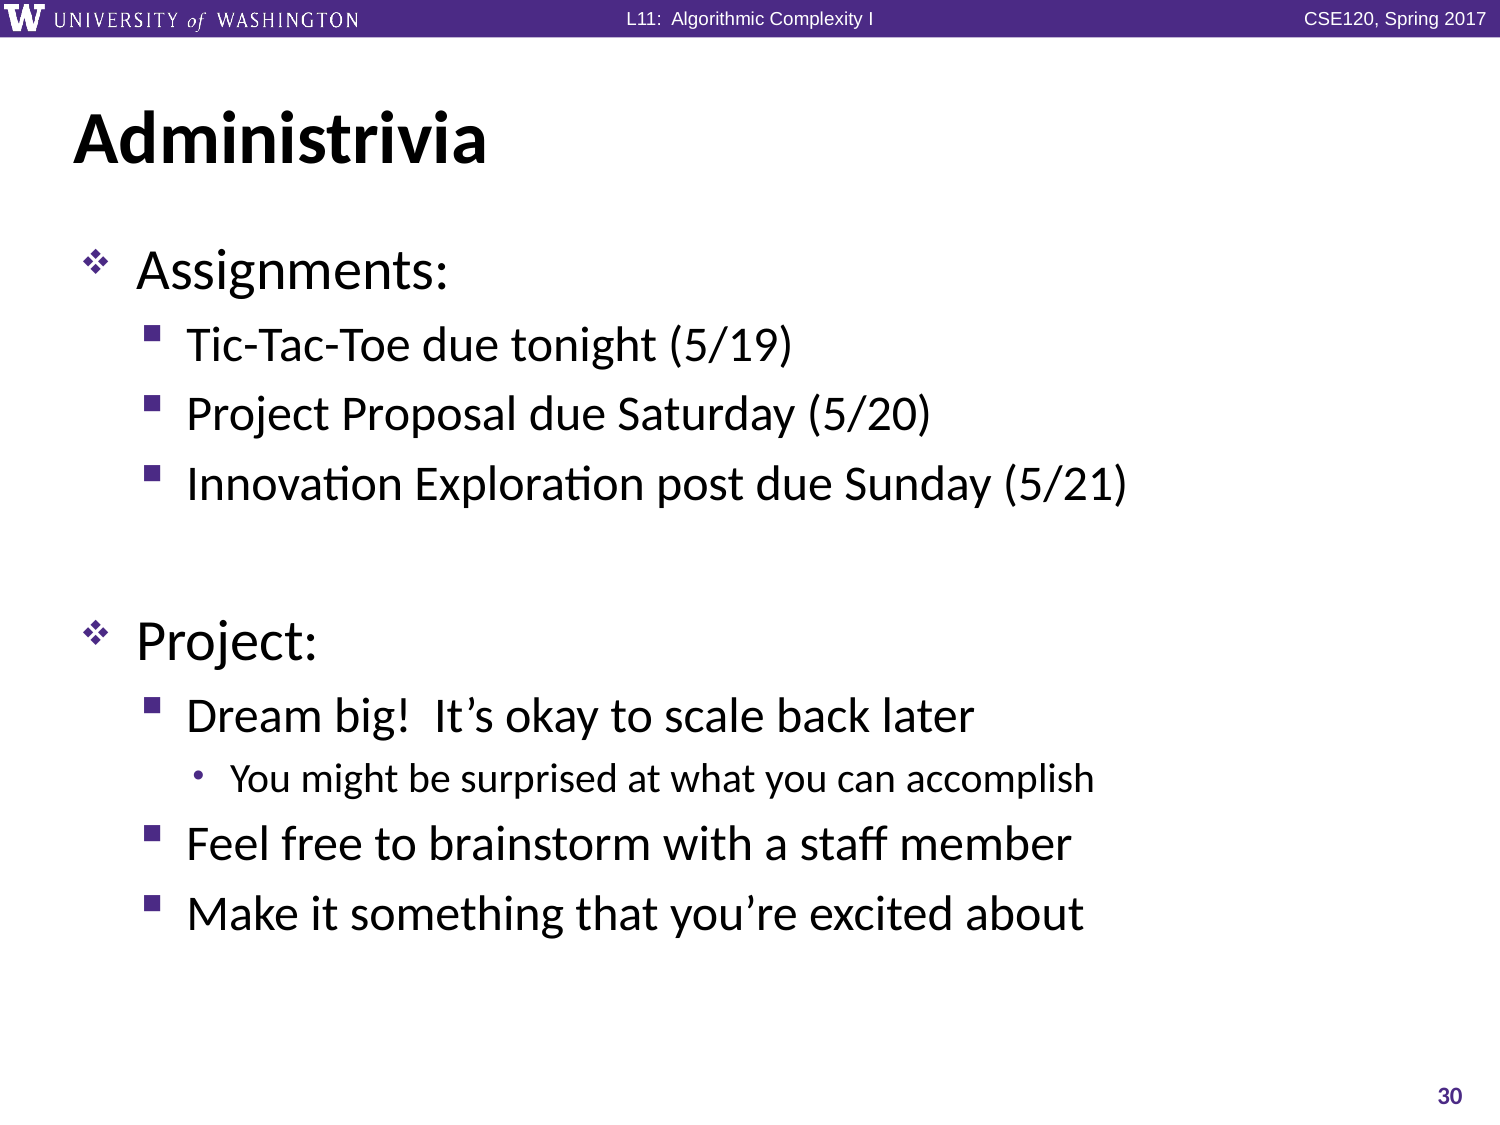

# Administrivia
Assignments:
Tic-Tac-Toe due tonight (5/19)
Project Proposal due Saturday (5/20)
Innovation Exploration post due Sunday (5/21)

Project:
Dream big!  It’s okay to scale back later
You might be surprised at what you can accomplish
Feel free to brainstorm with a staff member
Make it something that you’re excited about
30